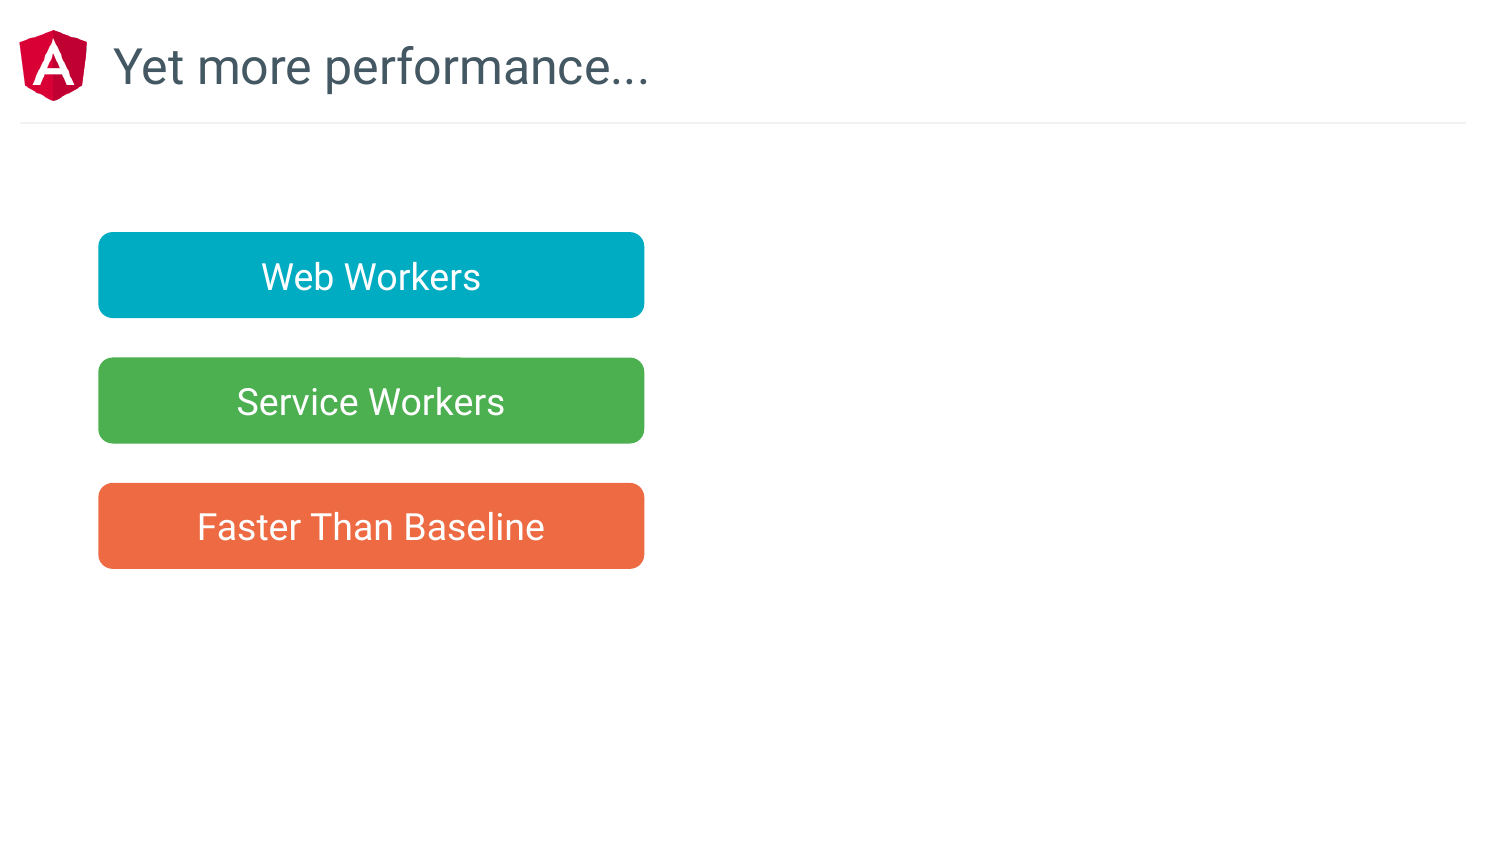

# Yet more performance...
Web Workers
Service Workers
Faster Than Baseline